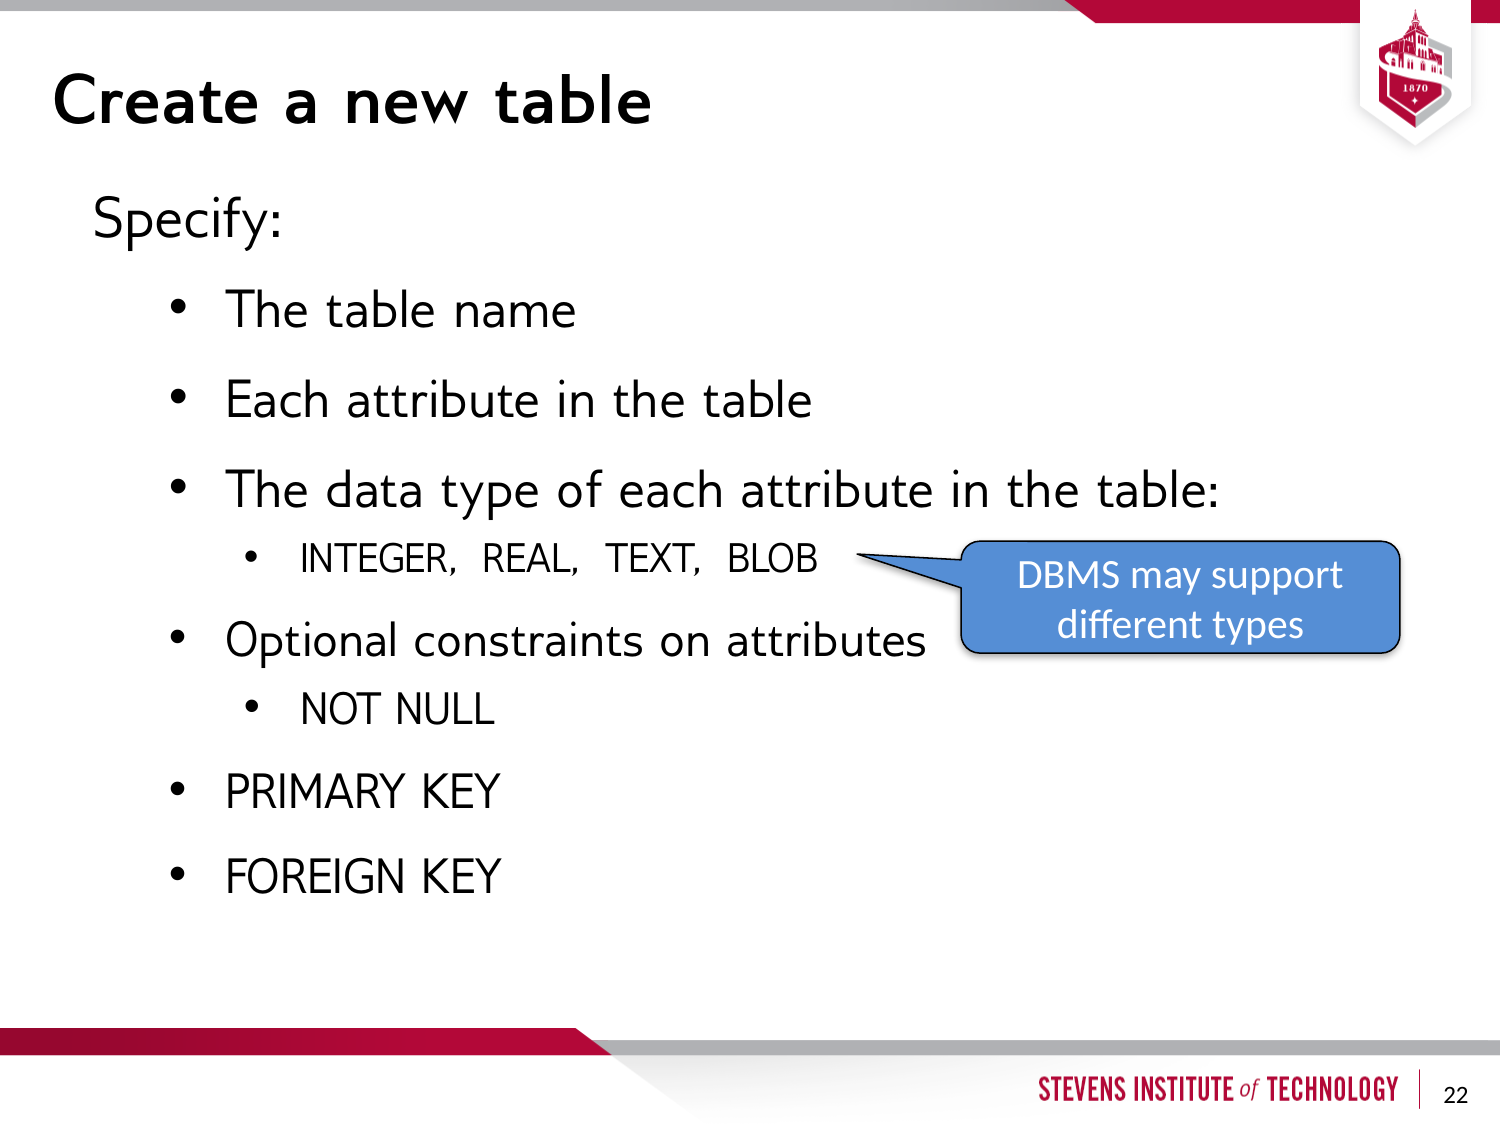

# Create a new table
Specify:
The table name
Each attribute in the table
The data type of each attribute in the table:
INTEGER,  REAL,  TEXT,  BLOB
Optional constraints on attributes
NOT NULL
PRIMARY KEY
FOREIGN KEY

DBMS may support different types
22